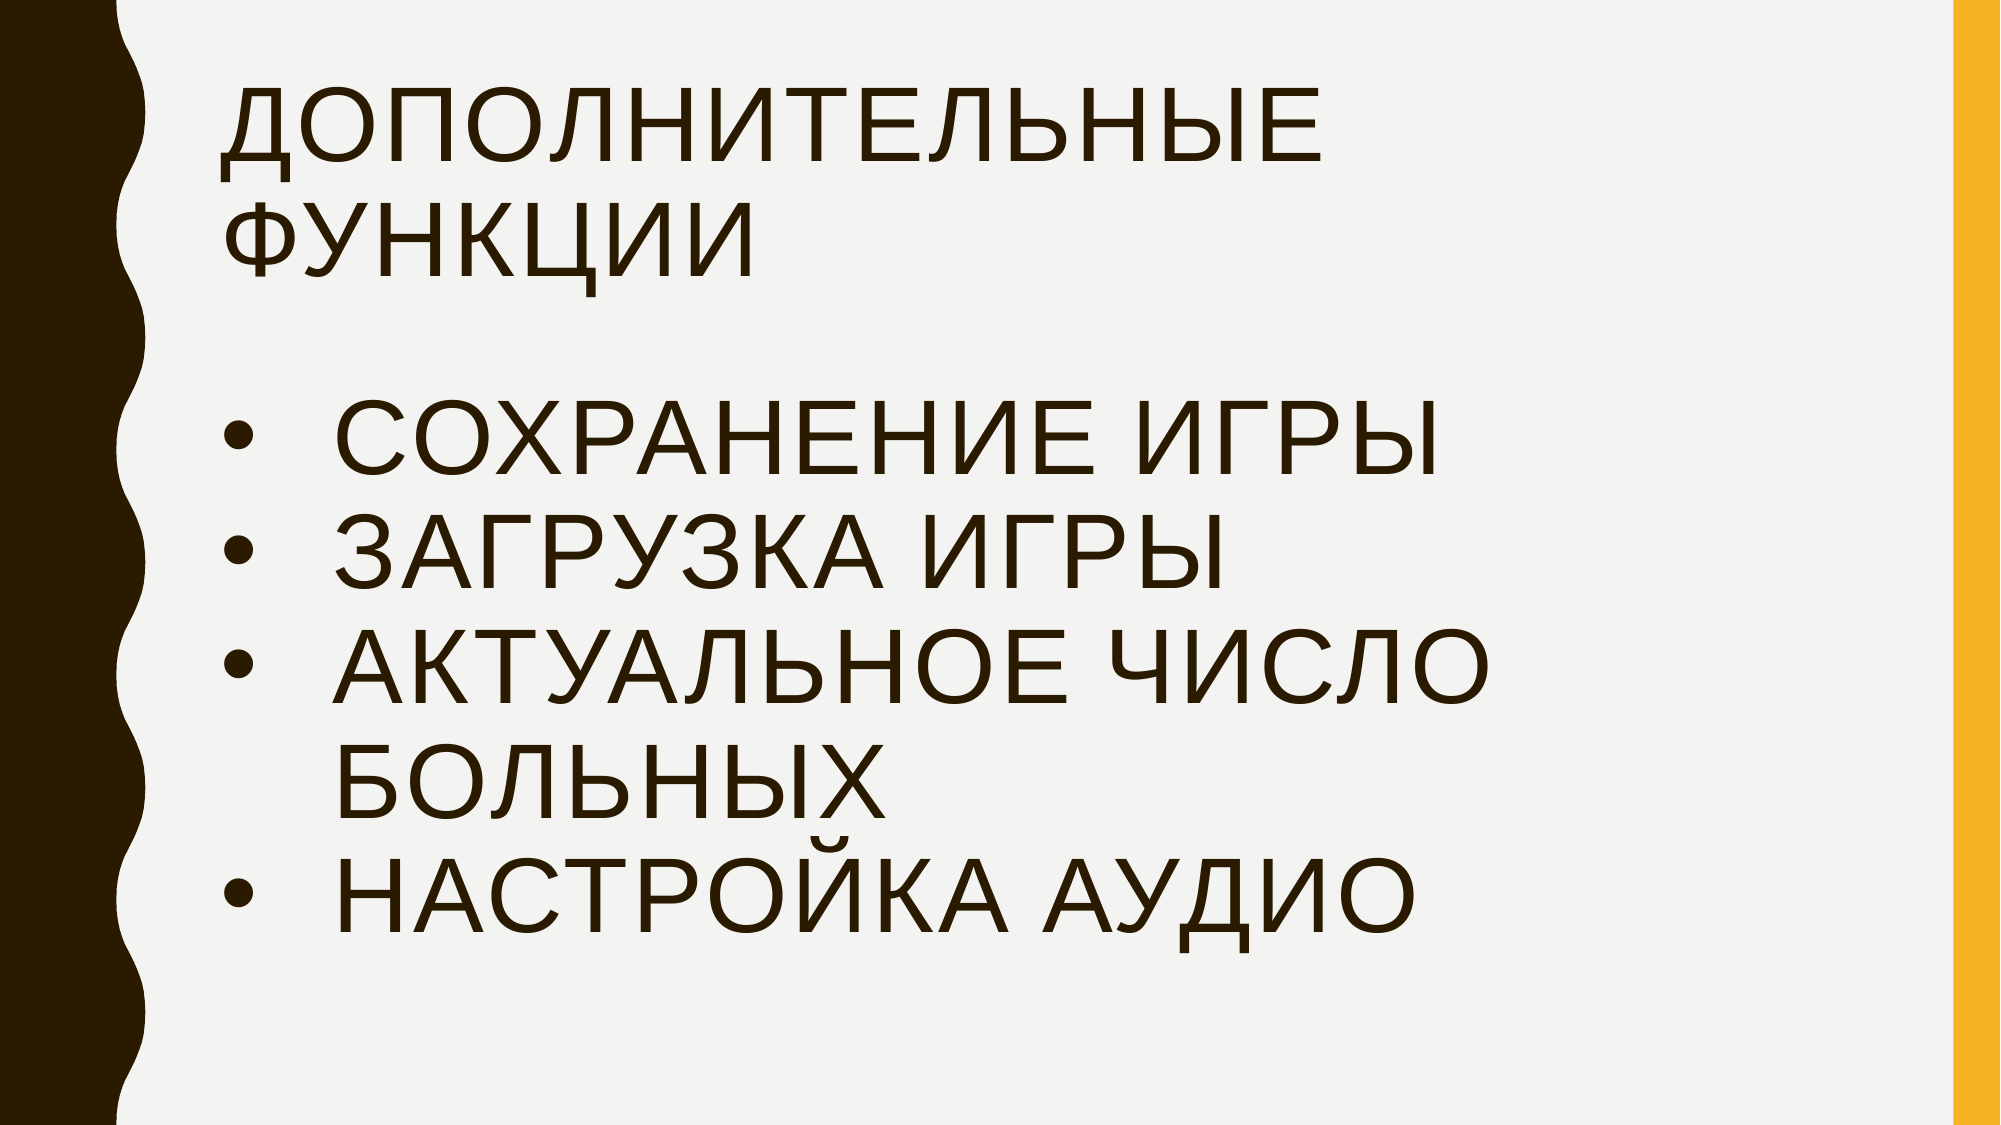

# Дополнительные функции
Сохранение игры
Загрузка игры
Актуальное число больных
Настройка аудио